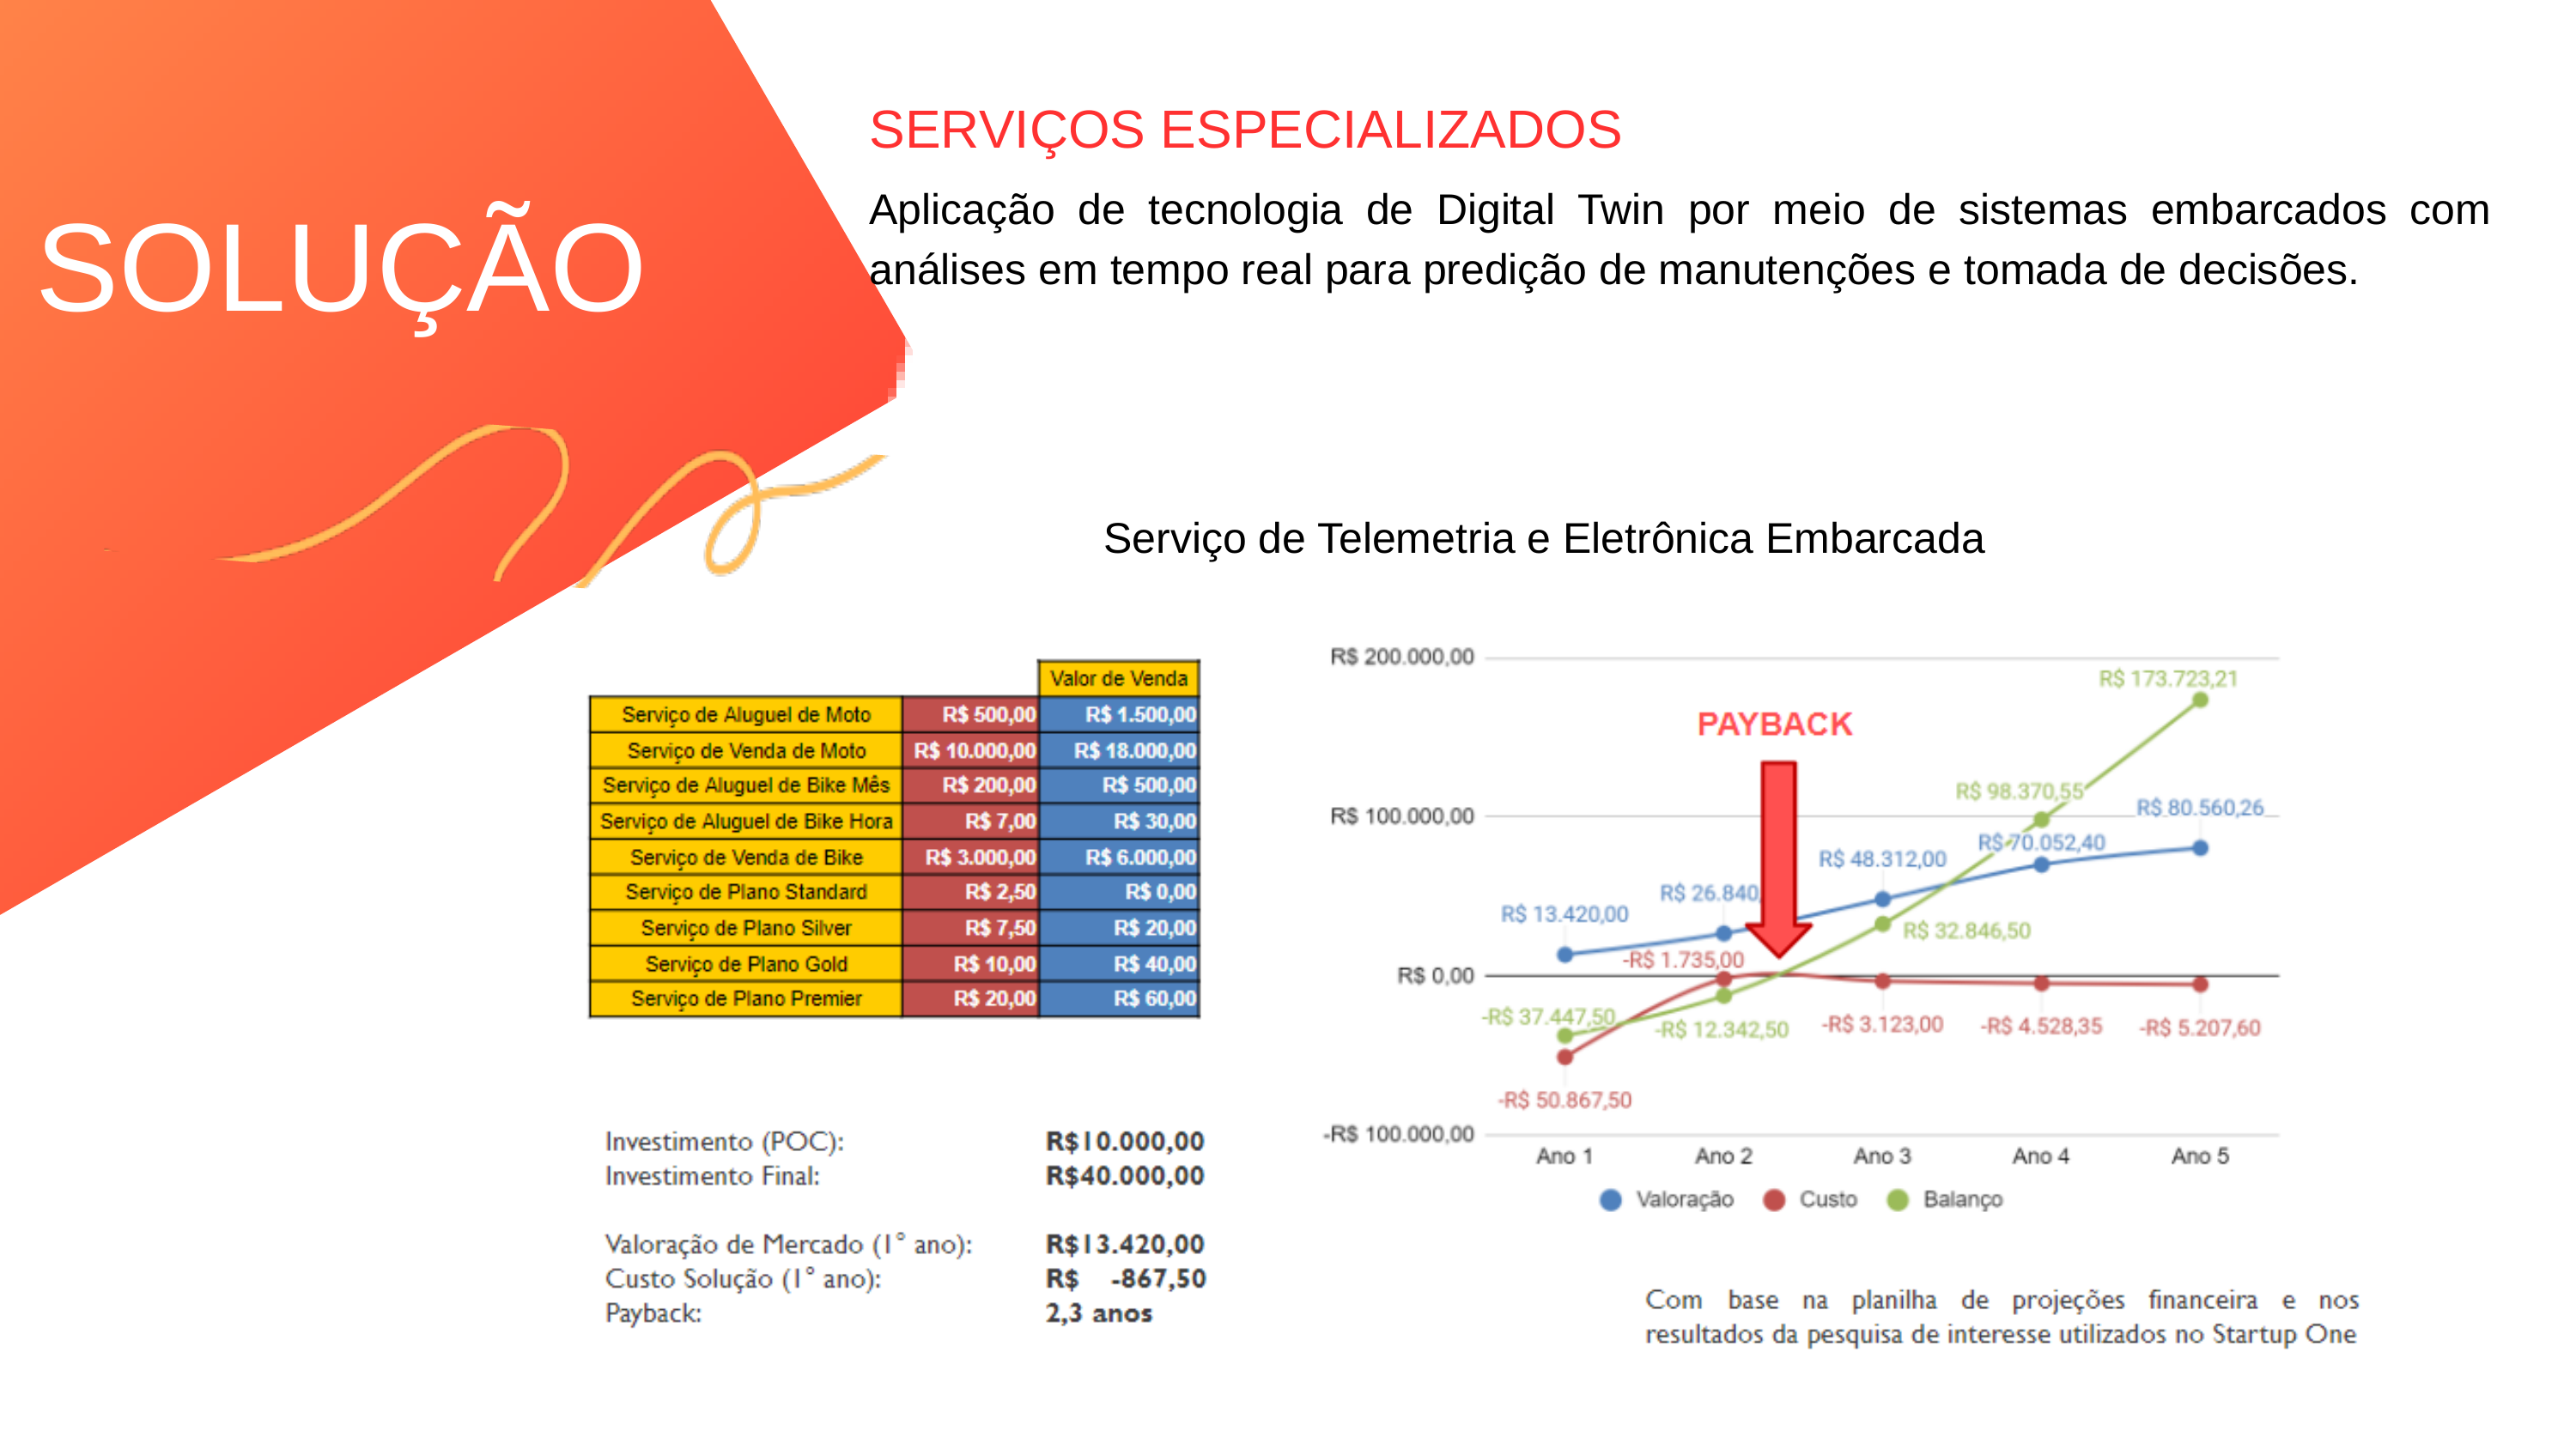

SERVIÇOS ESPECIALIZADOS
SOLUÇÃO
Aplicação de tecnologia de Digital Twin por meio de sistemas embarcados com análises em tempo real para predição de manutenções e tomada de decisões.

Serviço de Telemetria e Eletrônica Embarcada